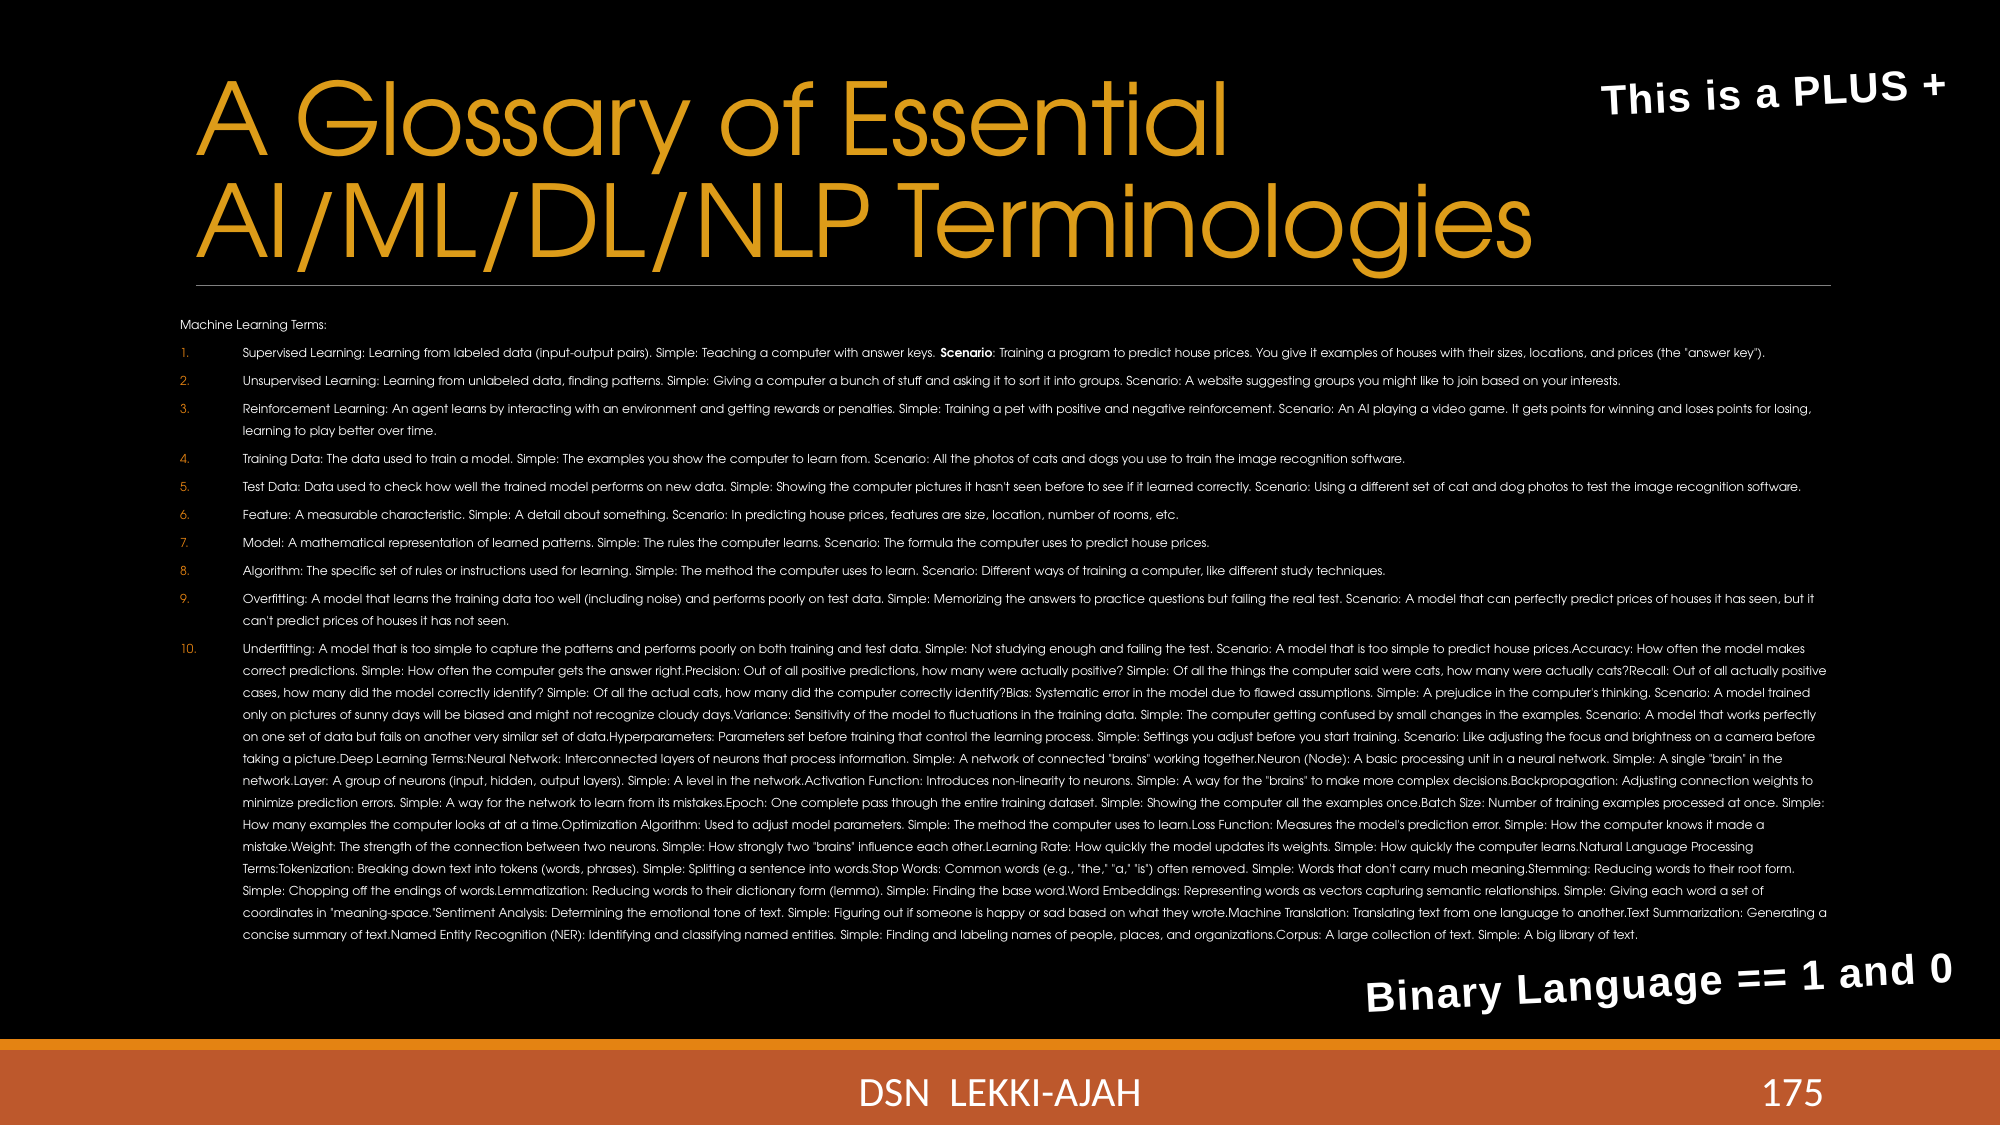

# A Glossary of Essential AI/ML/DL/NLP Terminologies
This is a PLUS +
Machine Learning Terms:
Supervised Learning: Learning from labeled data (input-output pairs). Simple: Teaching a computer with answer keys. Scenario: Training a program to predict house prices. You give it examples of houses with their sizes, locations, and prices (the "answer key").
Unsupervised Learning: Learning from unlabeled data, finding patterns. Simple: Giving a computer a bunch of stuff and asking it to sort it into groups. Scenario: A website suggesting groups you might like to join based on your interests.
Reinforcement Learning: An agent learns by interacting with an environment and getting rewards or penalties. Simple: Training a pet with positive and negative reinforcement. Scenario: An AI playing a video game. It gets points for winning and loses points for losing, learning to play better over time.
Training Data: The data used to train a model. Simple: The examples you show the computer to learn from. Scenario: All the photos of cats and dogs you use to train the image recognition software.
Test Data: Data used to check how well the trained model performs on new data. Simple: Showing the computer pictures it hasn't seen before to see if it learned correctly. Scenario: Using a different set of cat and dog photos to test the image recognition software.
Feature: A measurable characteristic. Simple: A detail about something. Scenario: In predicting house prices, features are size, location, number of rooms, etc.
Model: A mathematical representation of learned patterns. Simple: The rules the computer learns. Scenario: The formula the computer uses to predict house prices.
Algorithm: The specific set of rules or instructions used for learning. Simple: The method the computer uses to learn. Scenario: Different ways of training a computer, like different study techniques.
Overfitting: A model that learns the training data too well (including noise) and performs poorly on test data. Simple: Memorizing the answers to practice questions but failing the real test. Scenario: A model that can perfectly predict prices of houses it has seen, but it can't predict prices of houses it has not seen.
Underfitting: A model that is too simple to capture the patterns and performs poorly on both training and test data. Simple: Not studying enough and failing the test. Scenario: A model that is too simple to predict house prices.Accuracy: How often the model makes correct predictions. Simple: How often the computer gets the answer right.Precision: Out of all positive predictions, how many were actually positive? Simple: Of all the things the computer said were cats, how many were actually cats?Recall: Out of all actually positive cases, how many did the model correctly identify? Simple: Of all the actual cats, how many did the computer correctly identify?Bias: Systematic error in the model due to flawed assumptions. Simple: A prejudice in the computer's thinking. Scenario: A model trained only on pictures of sunny days will be biased and might not recognize cloudy days.Variance: Sensitivity of the model to fluctuations in the training data. Simple: The computer getting confused by small changes in the examples. Scenario: A model that works perfectly on one set of data but fails on another very similar set of data.Hyperparameters: Parameters set before training that control the learning process. Simple: Settings you adjust before you start training. Scenario: Like adjusting the focus and brightness on a camera before taking a picture.Deep Learning Terms:Neural Network: Interconnected layers of neurons that process information. Simple: A network of connected "brains" working together.Neuron (Node): A basic processing unit in a neural network. Simple: A single "brain" in the network.Layer: A group of neurons (input, hidden, output layers). Simple: A level in the network.Activation Function: Introduces non-linearity to neurons. Simple: A way for the "brains" to make more complex decisions.Backpropagation: Adjusting connection weights to minimize prediction errors. Simple: A way for the network to learn from its mistakes.Epoch: One complete pass through the entire training dataset. Simple: Showing the computer all the examples once.Batch Size: Number of training examples processed at once. Simple: How many examples the computer looks at at a time.Optimization Algorithm: Used to adjust model parameters. Simple: The method the computer uses to learn.Loss Function: Measures the model's prediction error. Simple: How the computer knows it made a mistake.Weight: The strength of the connection between two neurons. Simple: How strongly two "brains" influence each other.Learning Rate: How quickly the model updates its weights. Simple: How quickly the computer learns.Natural Language Processing Terms:Tokenization: Breaking down text into tokens (words, phrases). Simple: Splitting a sentence into words.Stop Words: Common words (e.g., "the," "a," "is") often removed. Simple: Words that don't carry much meaning.Stemming: Reducing words to their root form. Simple: Chopping off the endings of words.Lemmatization: Reducing words to their dictionary form (lemma). Simple: Finding the base word.Word Embeddings: Representing words as vectors capturing semantic relationships. Simple: Giving each word a set of coordinates in "meaning-space."Sentiment Analysis: Determining the emotional tone of text. Simple: Figuring out if someone is happy or sad based on what they wrote.Machine Translation: Translating text from one language to another.Text Summarization: Generating a concise summary of text.Named Entity Recognition (NER): Identifying and classifying named entities. Simple: Finding and labeling names of people, places, and organizations.Corpus: A large collection of text. Simple: A big library of text.
Binary Language == 1 and 0
DSN  LEKKI-AJAH
175